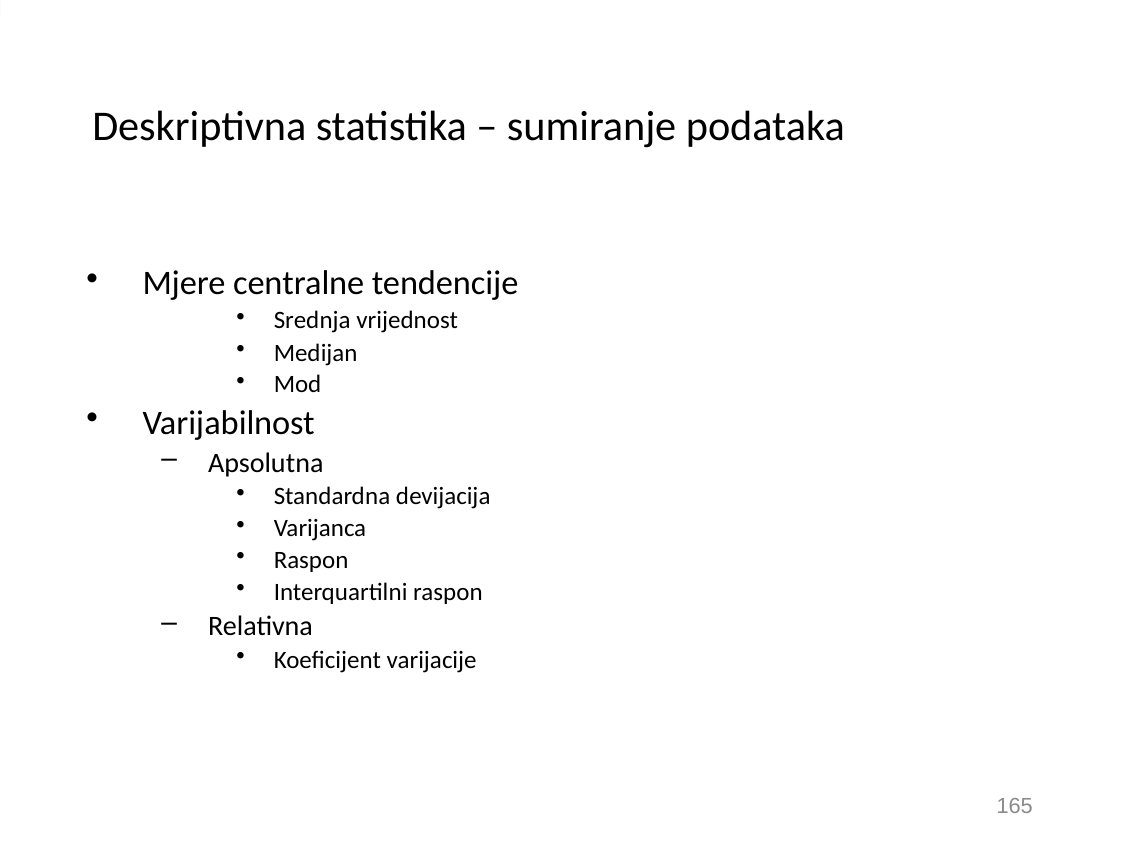

# Deskriptivna statistika – sumiranje podataka

Mjere centralne tendencije
Srednja vrijednost
Medijan
Mod
Varijabilnost
Apsolutna
Standardna devijacija
Varijanca
Raspon
Interquartilni raspon
Relativna
Koeficijent varijacije

165